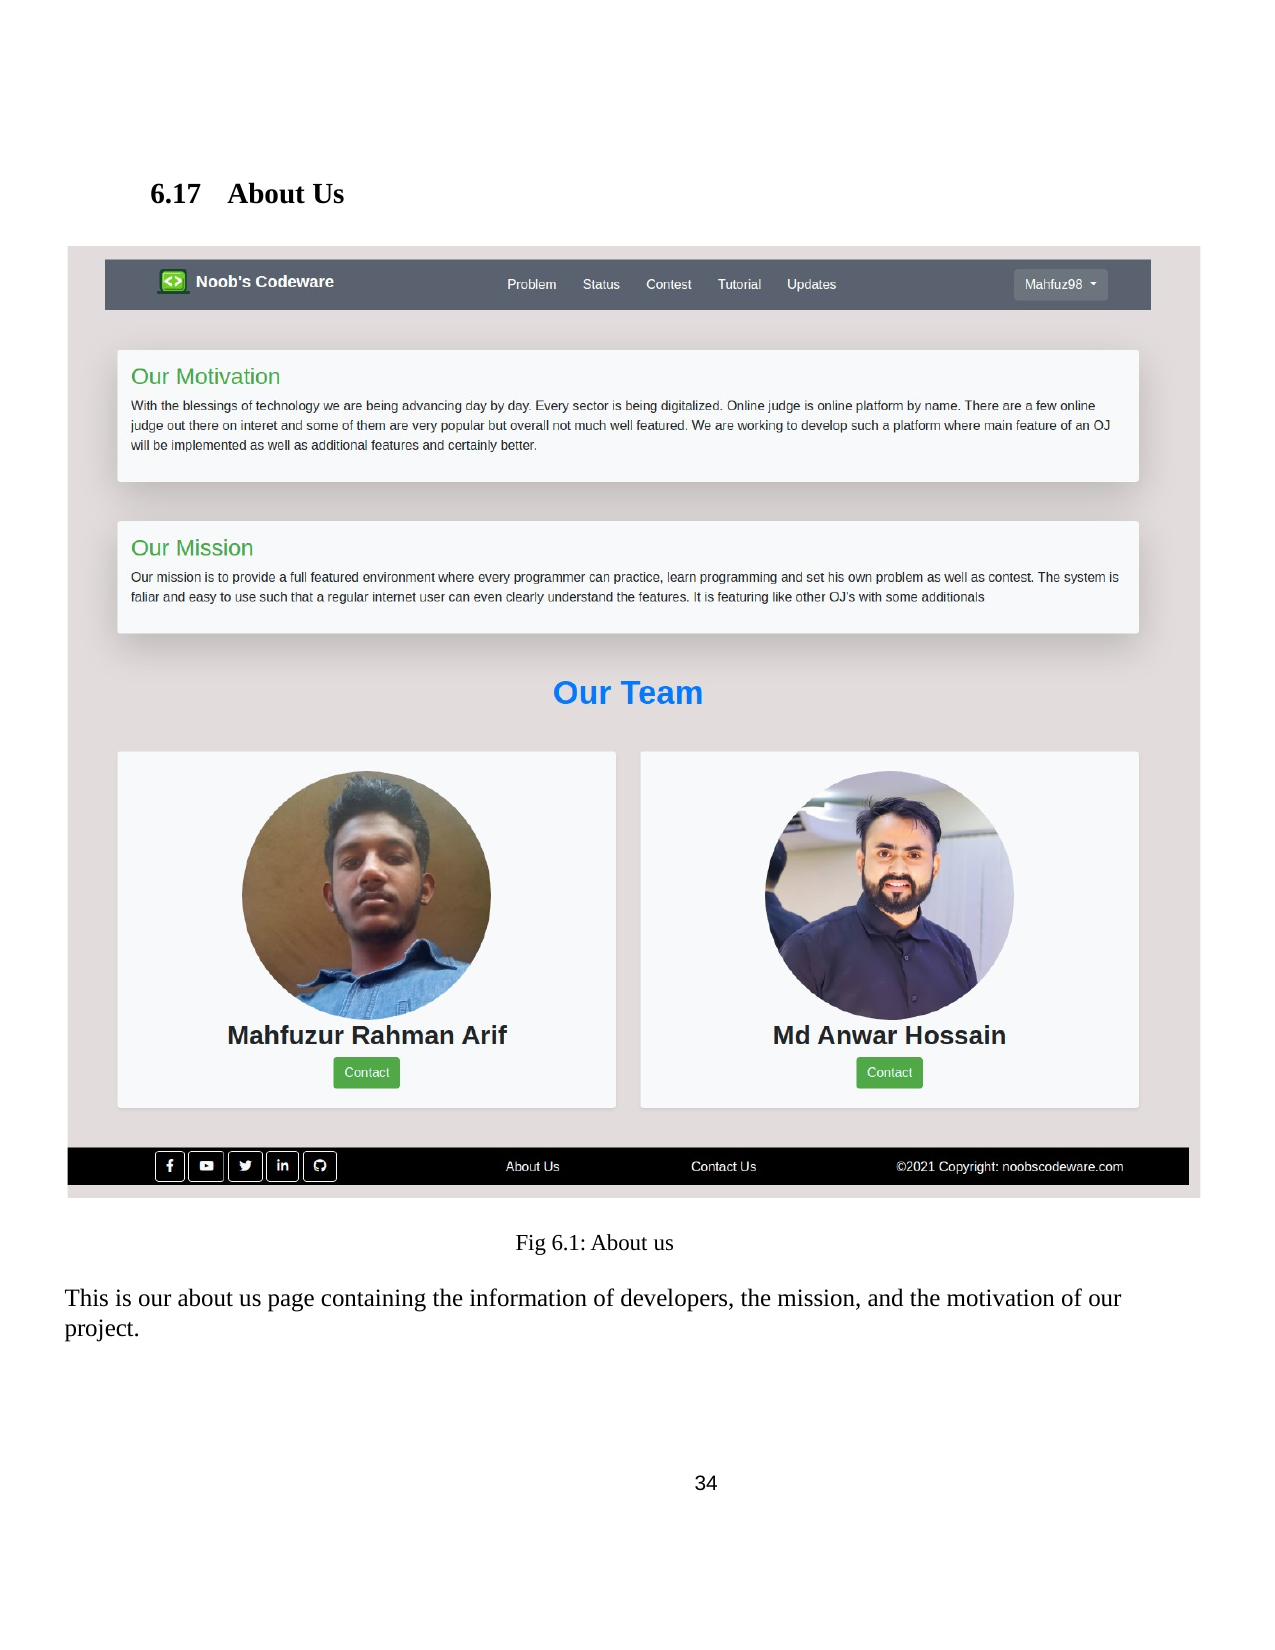

6.17	About Us

Fig 6.1: About us

This is our about us page containing the information of developers, the mission, and the motivation of our project.
34